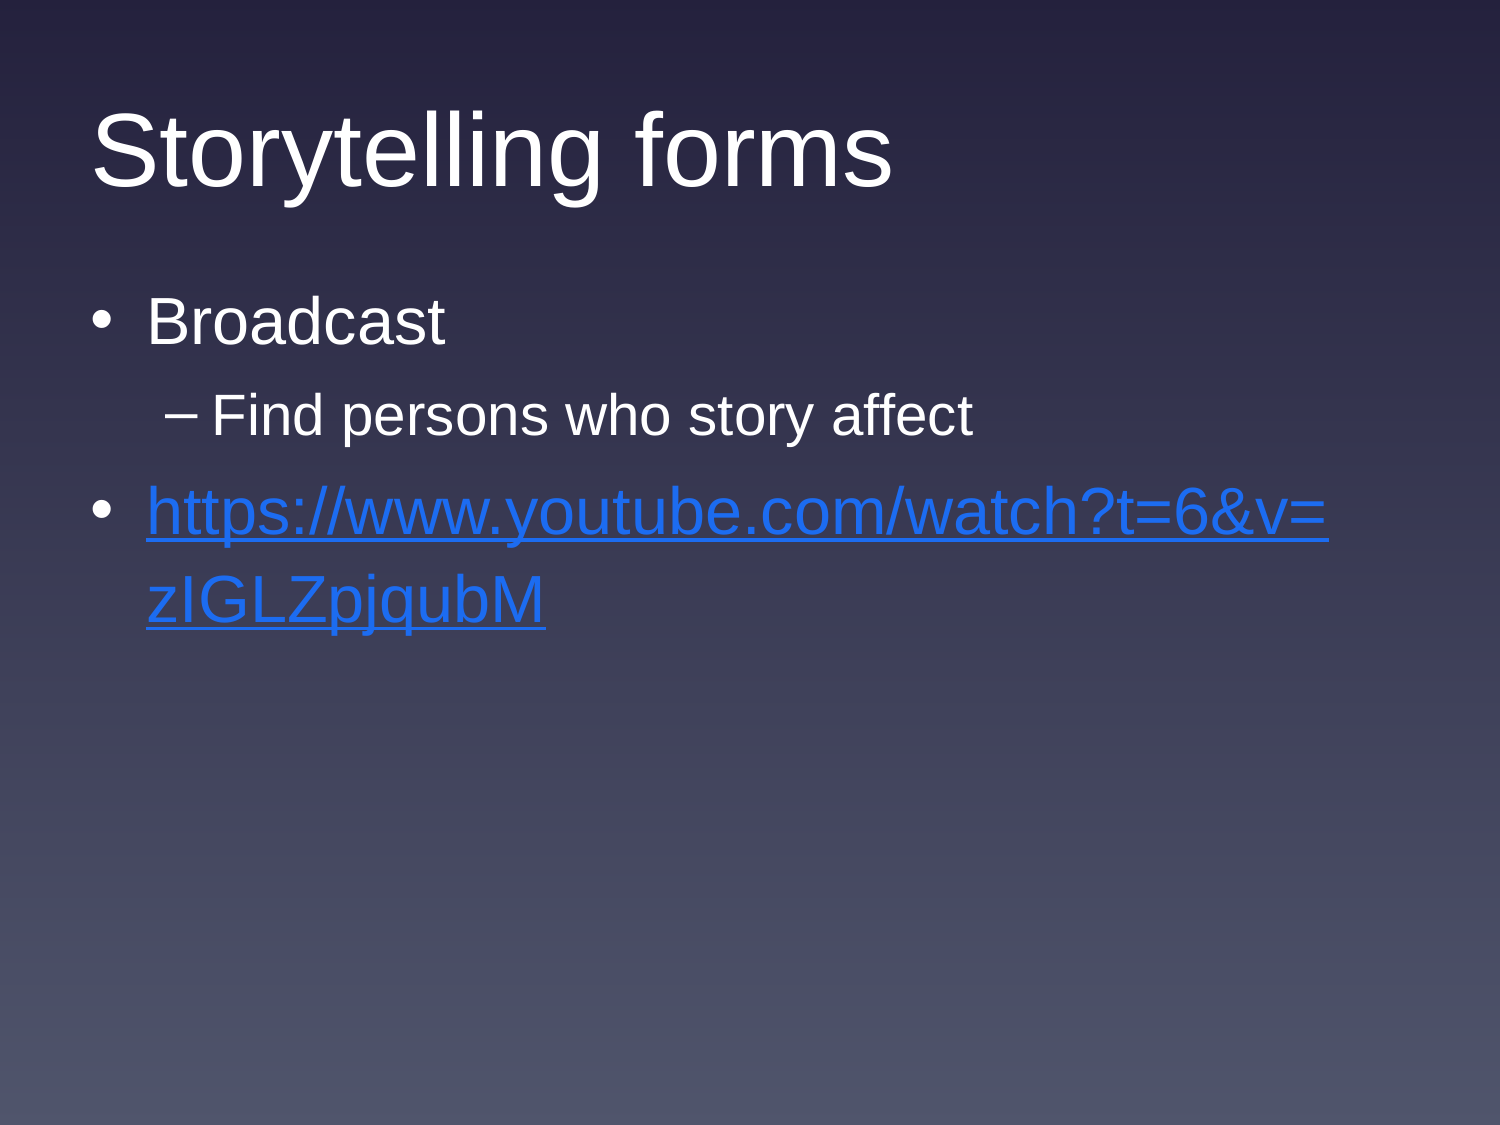

# Storytelling forms
Broadcast
Find persons who story affect
https://www.youtube.com/watch?t=6&v=zIGLZpjqubM